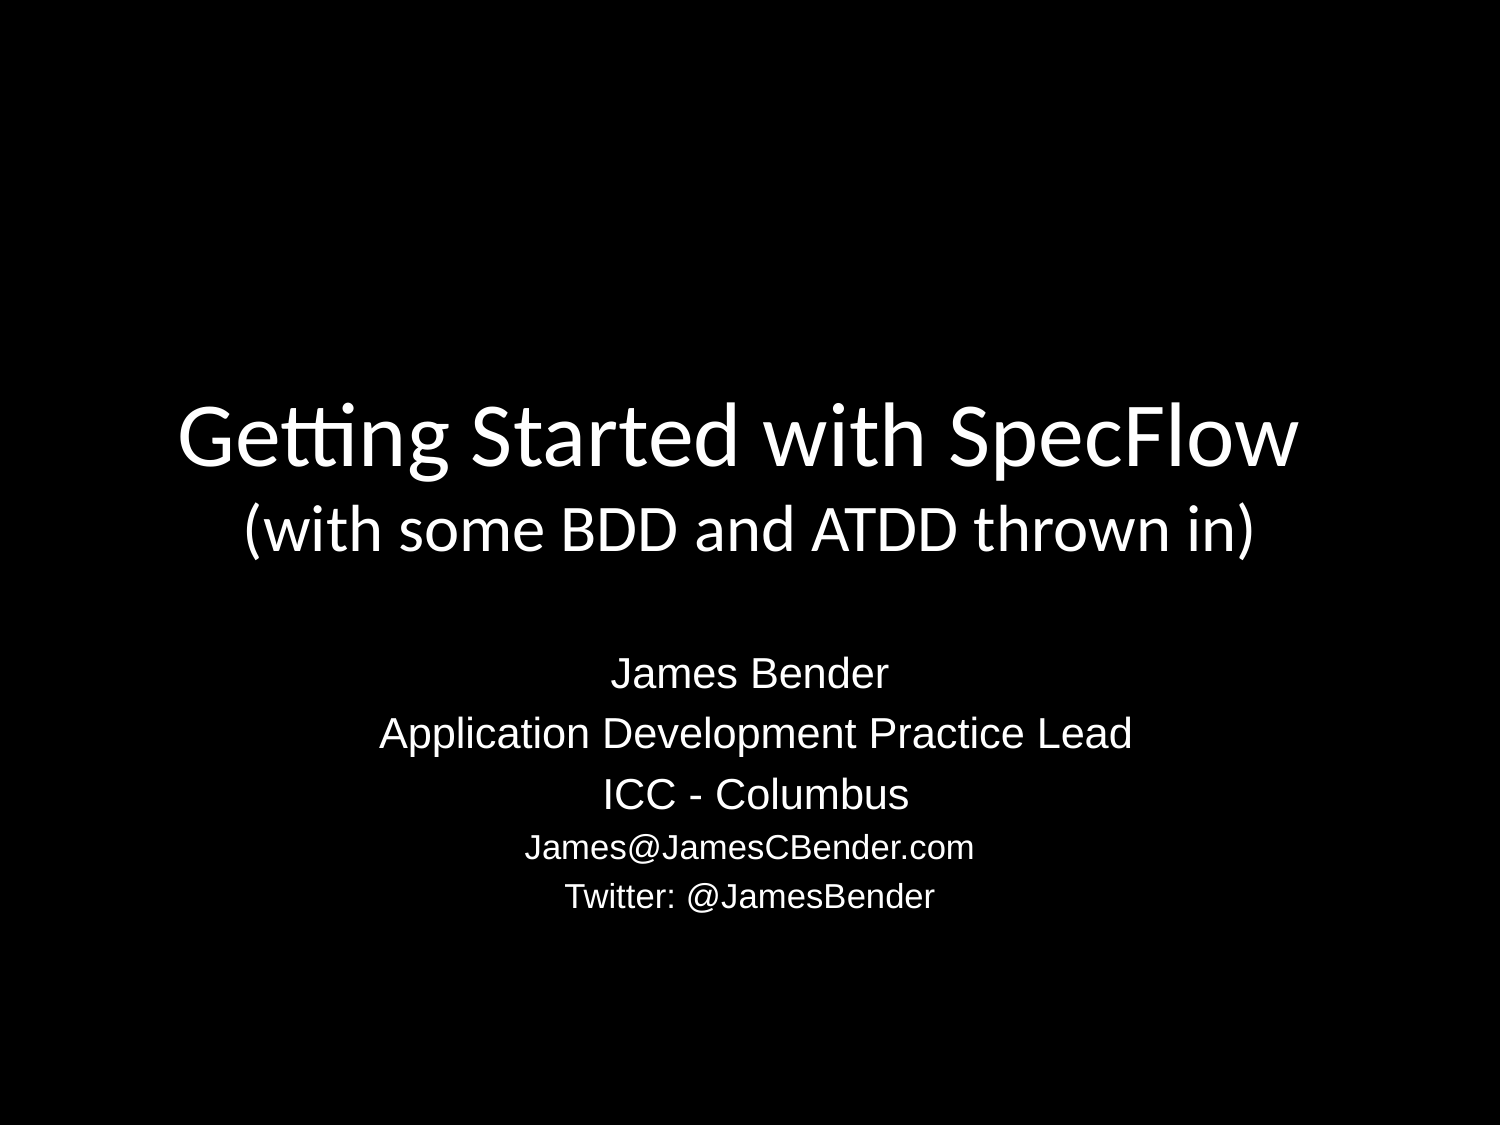

# Getting Started with SpecFlow (with some BDD and ATDD thrown in)
James Bender
 Application Development Practice Lead
 ICC - Columbus
James@JamesCBender.com
Twitter: @JamesBender